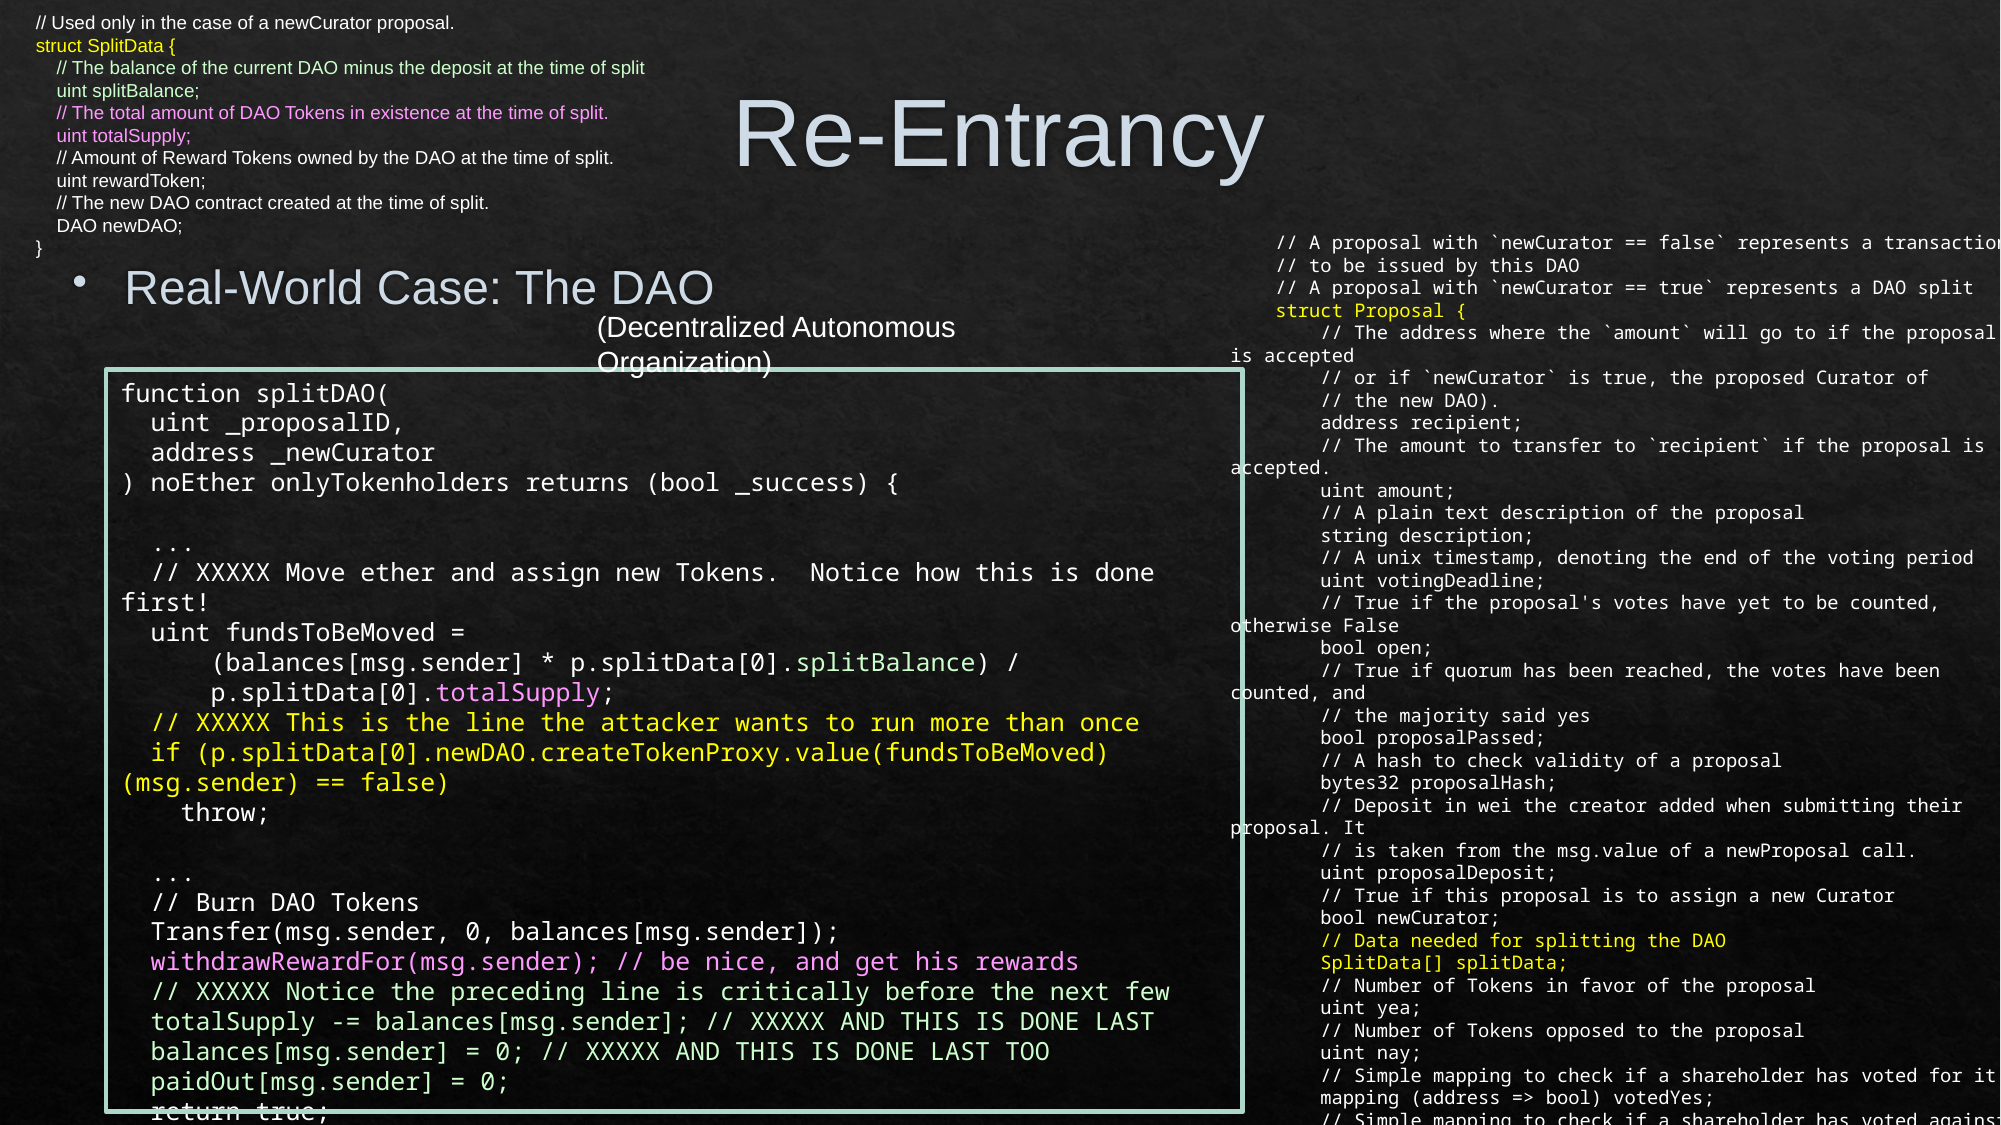

// Used only in the case of a newCurator proposal.
    struct SplitData {
        // The balance of the current DAO minus the deposit at the time of split
        uint splitBalance;
        // The total amount of DAO Tokens in existence at the time of split.
        uint totalSupply;
        // Amount of Reward Tokens owned by the DAO at the time of split.
        uint rewardToken;
        // The new DAO contract created at the time of split.
        DAO newDAO;
    }
# Re-Entrancy
    // A proposal with `newCurator == false` represents a transaction
    // to be issued by this DAO
    // A proposal with `newCurator == true` represents a DAO split
    struct Proposal {
        // The address where the `amount` will go to if the proposal is accepted
        // or if `newCurator` is true, the proposed Curator of
        // the new DAO).
        address recipient;
        // The amount to transfer to `recipient` if the proposal is accepted.
        uint amount;
        // A plain text description of the proposal
        string description;
        // A unix timestamp, denoting the end of the voting period
        uint votingDeadline;
        // True if the proposal's votes have yet to be counted, otherwise False
        bool open;
        // True if quorum has been reached, the votes have been counted, and
        // the majority said yes
        bool proposalPassed;
        // A hash to check validity of a proposal
        bytes32 proposalHash;
        // Deposit in wei the creator added when submitting their proposal. It
        // is taken from the msg.value of a newProposal call.
        uint proposalDeposit;
        // True if this proposal is to assign a new Curator
        bool newCurator;
        // Data needed for splitting the DAO
        SplitData[] splitData;
        // Number of Tokens in favor of the proposal
        uint yea;
        // Number of Tokens opposed to the proposal
        uint nay;
        // Simple mapping to check if a shareholder has voted for it
        mapping (address => bool) votedYes;
        // Simple mapping to check if a shareholder has voted against it
        mapping (address => bool) votedNo;
        // Address of the shareholder who created the proposal
        address creator;
    }
Real-World Case: The DAO

(Decentralized Autonomous Organization)
function splitDAO(
  uint _proposalID,
  address _newCurator
) noEther onlyTokenholders returns (bool _success) {

  ...
  // XXXXX Move ether and assign new Tokens.  Notice how this is done first!
  uint fundsToBeMoved =
      (balances[msg.sender] * p.splitData[0].splitBalance) /
      p.splitData[0].totalSupply;
  // XXXXX This is the line the attacker wants to run more than once
  if (p.splitData[0].newDAO.createTokenProxy.value(fundsToBeMoved)(msg.sender) == false)
    throw;

  ...
  // Burn DAO Tokens
  Transfer(msg.sender, 0, balances[msg.sender]);
  withdrawRewardFor(msg.sender); // be nice, and get his rewards
  // XXXXX Notice the preceding line is critically before the next few
  totalSupply -= balances[msg.sender]; // XXXXX AND THIS IS DONE LAST
  balances[msg.sender] = 0; // XXXXX AND THIS IS DONE LAST TOO
  paidOut[msg.sender] = 0;
  return true;
}